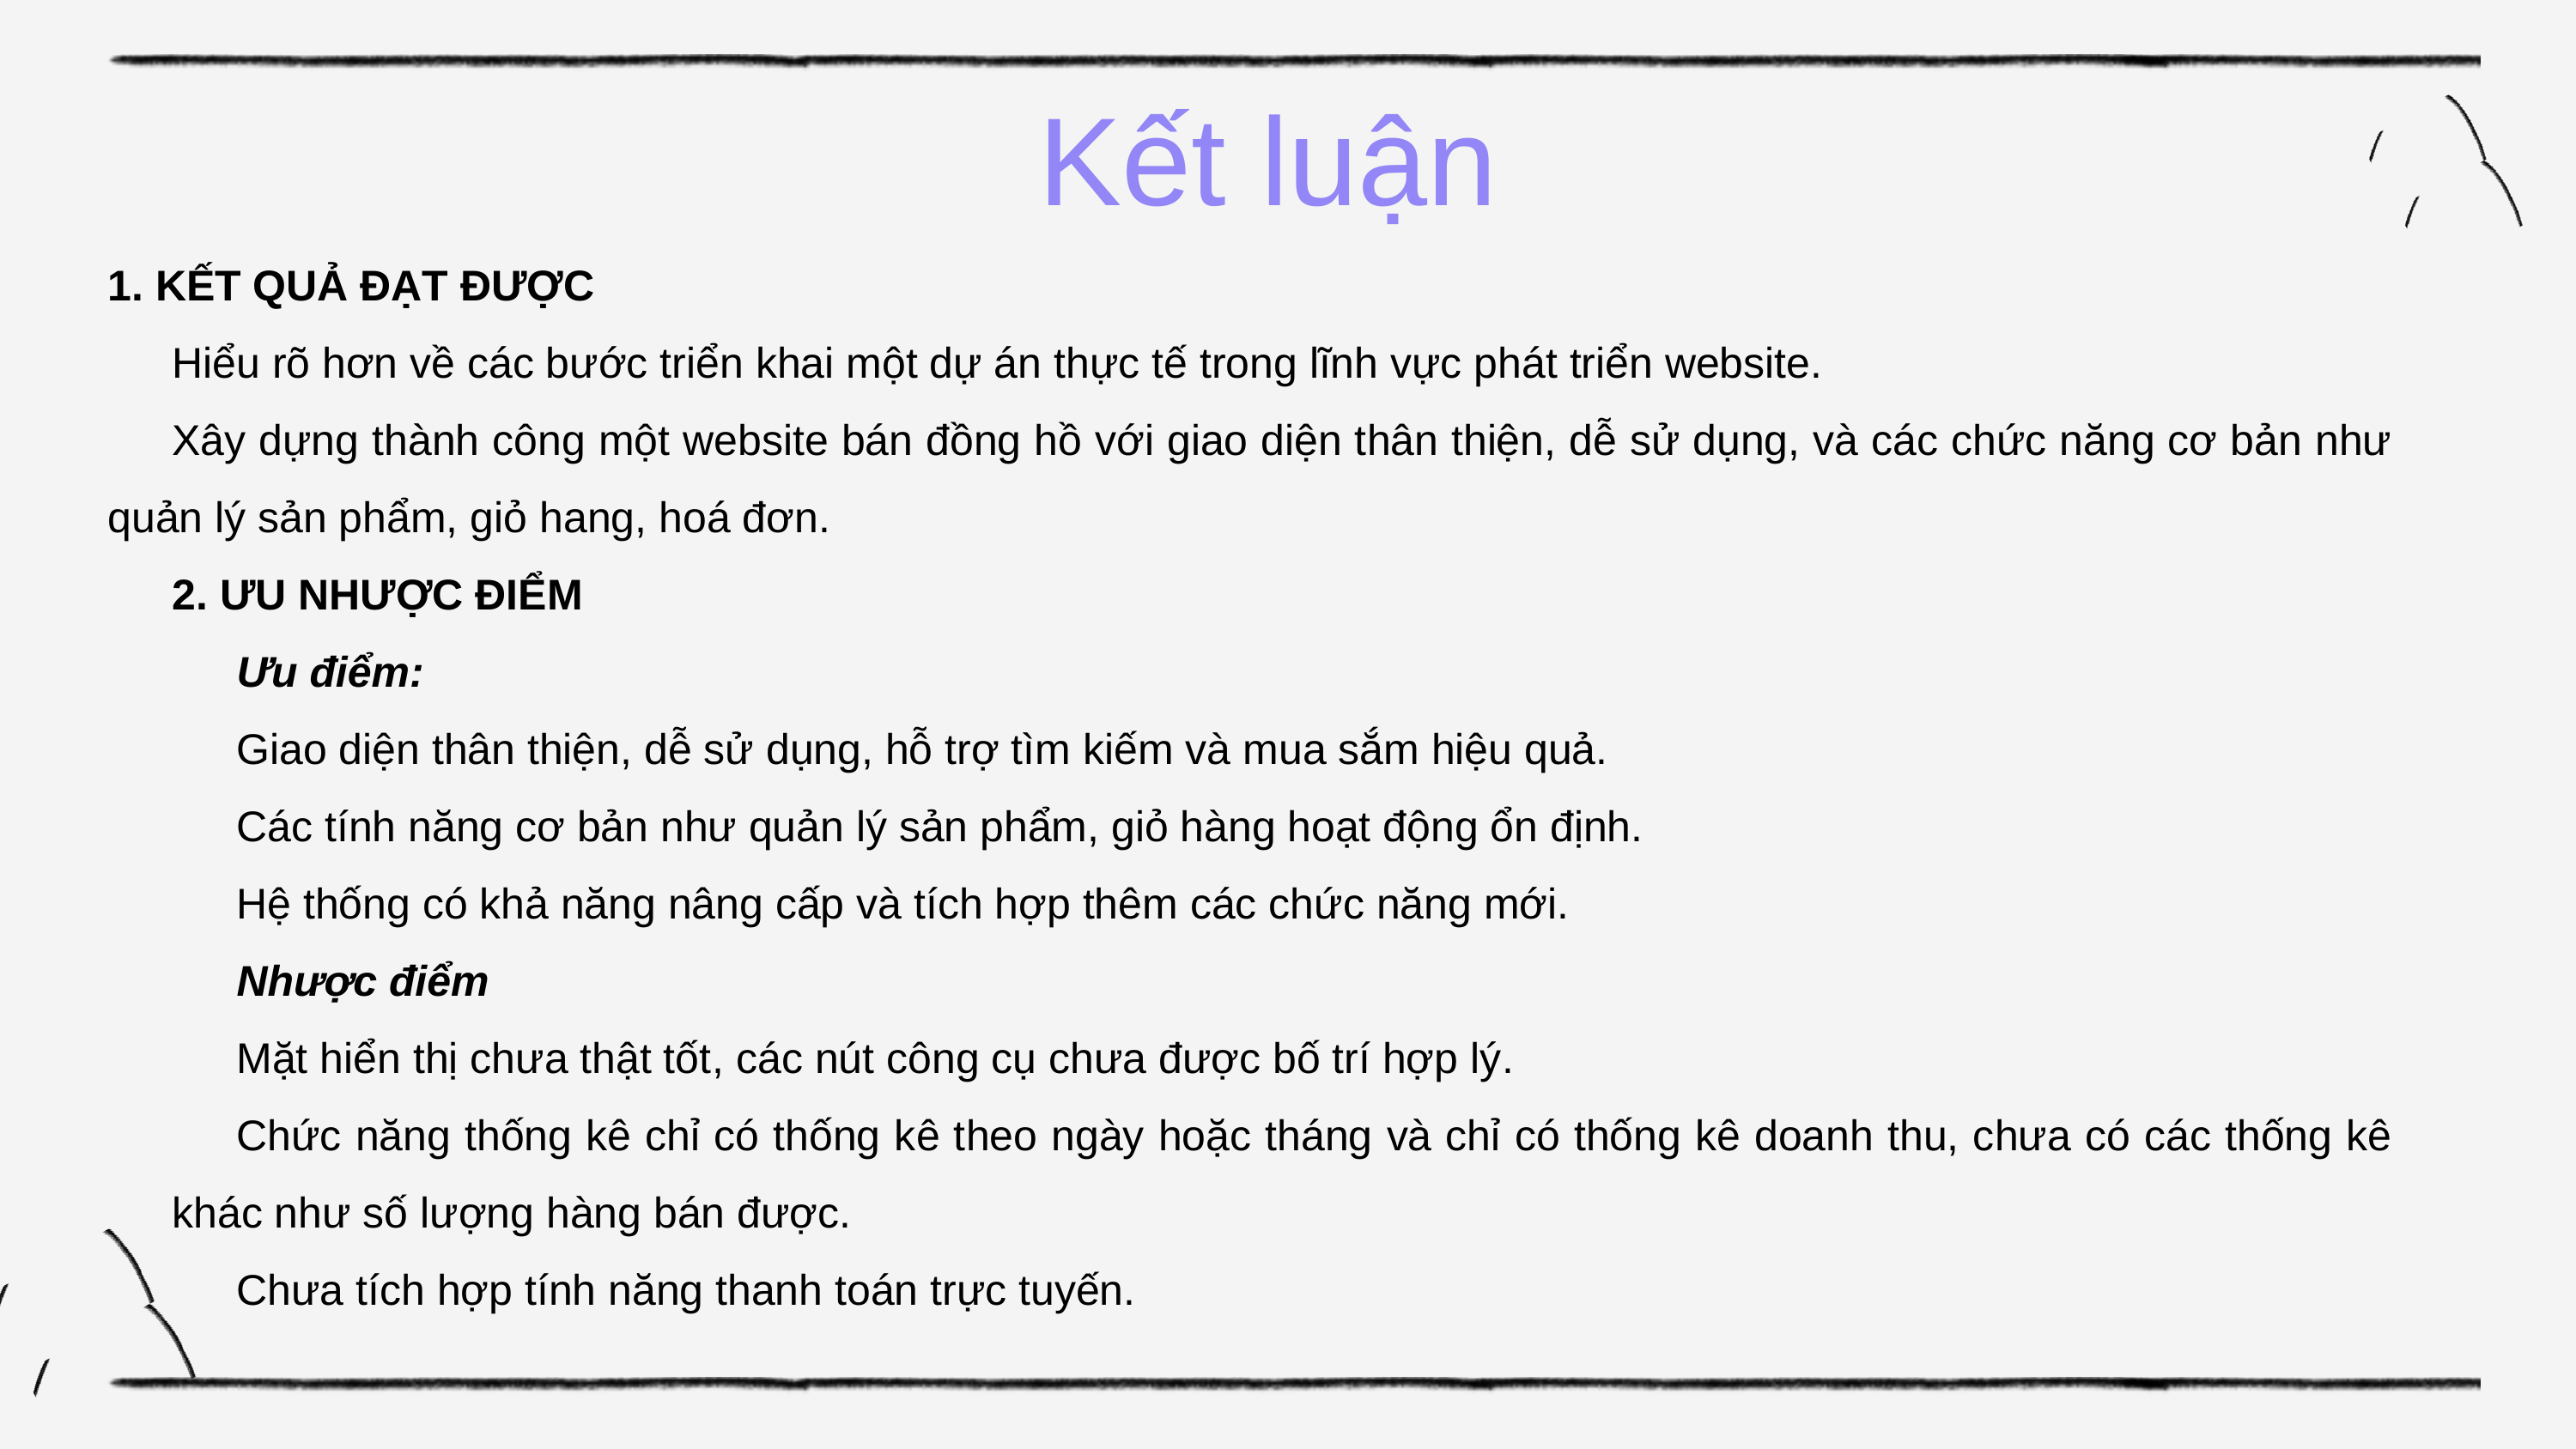

Kết luận

1. KẾT QUẢ ĐẠT ĐƯỢC
Hiểu rõ hơn về các bước triển khai một dự án thực tế trong lĩnh vực phát triển website.
Xây dựng thành công một website bán đồng hồ với giao diện thân thiện, dễ sử dụng, và các chức năng cơ bản như quản lý sản phẩm, giỏ hang, hoá đơn.
2. ƯU NHƯỢC ĐIỂM
Ưu điểm:
Giao diện thân thiện, dễ sử dụng, hỗ trợ tìm kiếm và mua sắm hiệu quả.
Các tính năng cơ bản như quản lý sản phẩm, giỏ hàng hoạt động ổn định.
Hệ thống có khả năng nâng cấp và tích hợp thêm các chức năng mới.
Nhược điểm
Mặt hiển thị chưa thật tốt, các nút công cụ chưa được bố trí hợp lý.
Chức năng thống kê chỉ có thống kê theo ngày hoặc tháng và chỉ có thống kê doanh thu, chưa có các thống kê khác như số lượng hàng bán được.
Chưa tích hợp tính năng thanh toán trực tuyến.